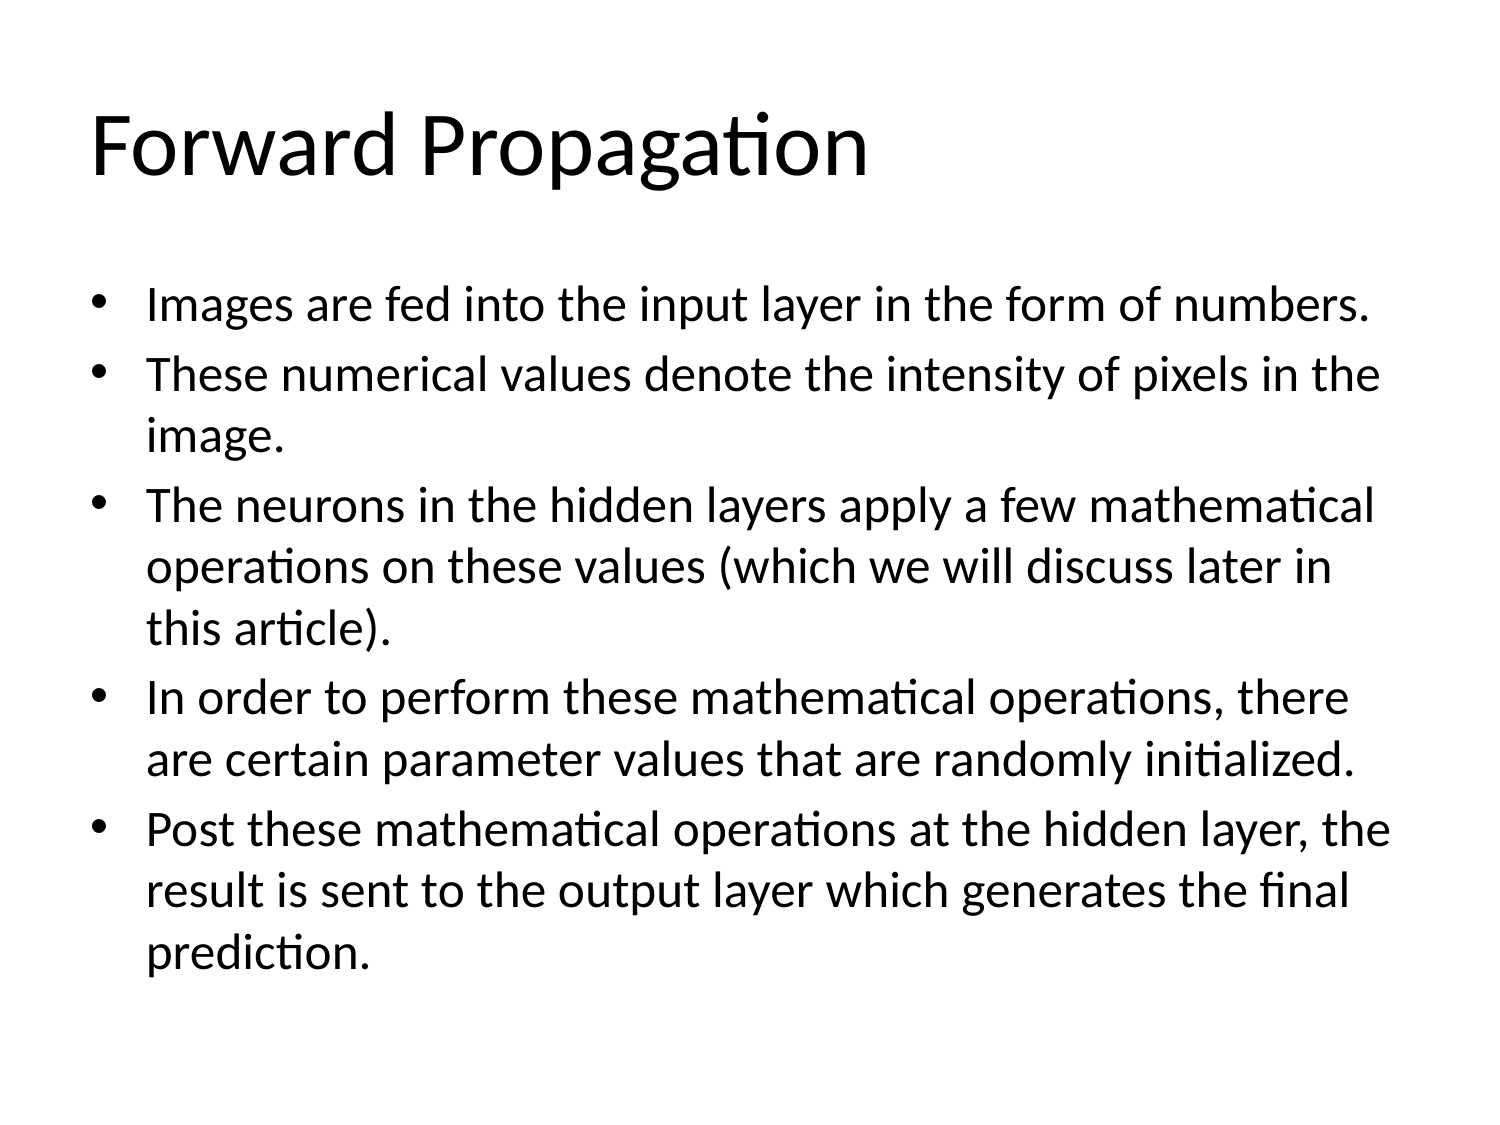

# Forward Propagation
Images are fed into the input layer in the form of numbers.
These numerical values denote the intensity of pixels in the image.
The neurons in the hidden layers apply a few mathematical operations on these values (which we will discuss later in this article).
In order to perform these mathematical operations, there are certain parameter values that are randomly initialized.
Post these mathematical operations at the hidden layer, the result is sent to the output layer which generates the final prediction.